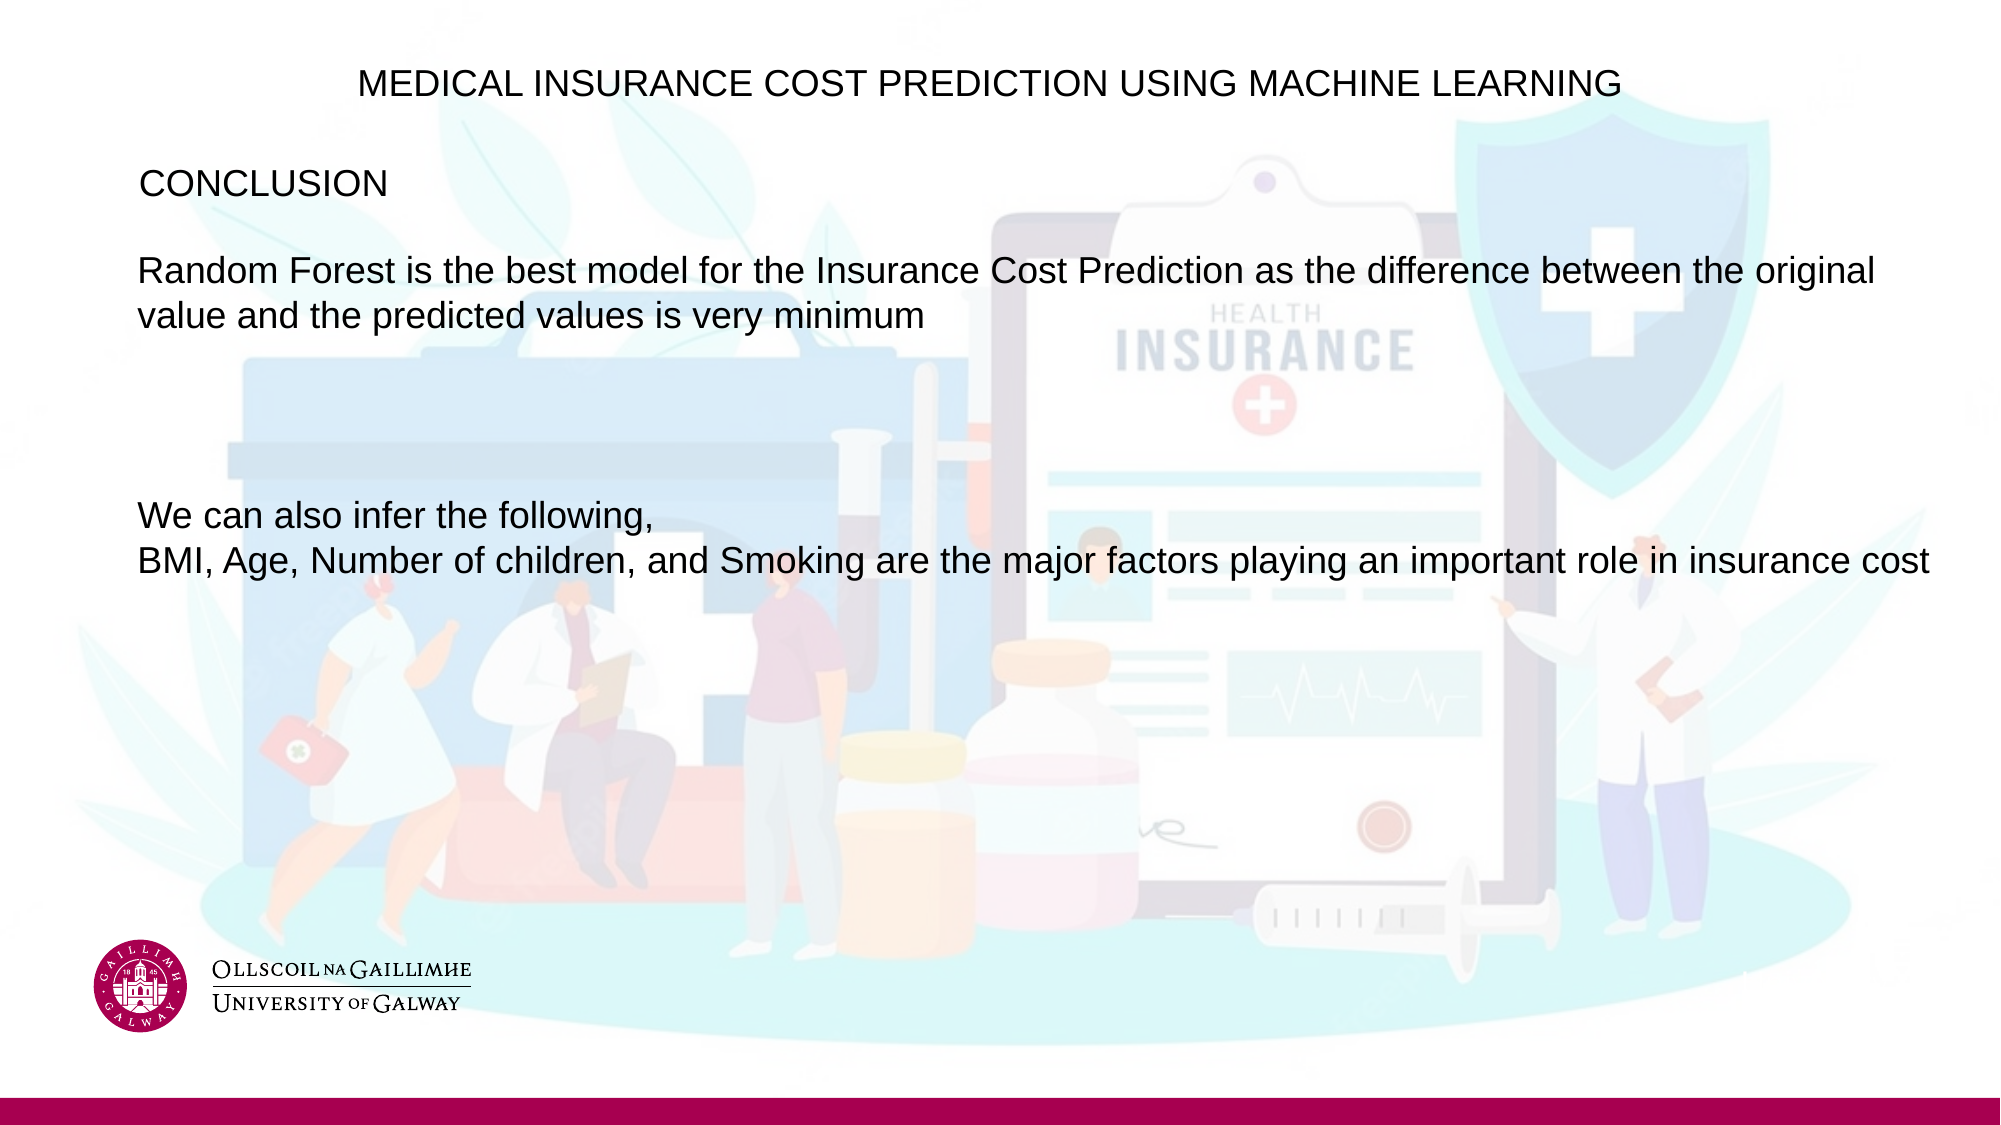

MEDICAL INSURANCE COST PREDICTION USING MACHINE LEARNING
CONCLUSION
Random Forest is the best model for the Insurance Cost Prediction as the difference between the original value and the predicted values is very minimum
We can also infer the following,
BMI, Age, Number of children, and Smoking are the major factors playing an important role in insurance cost